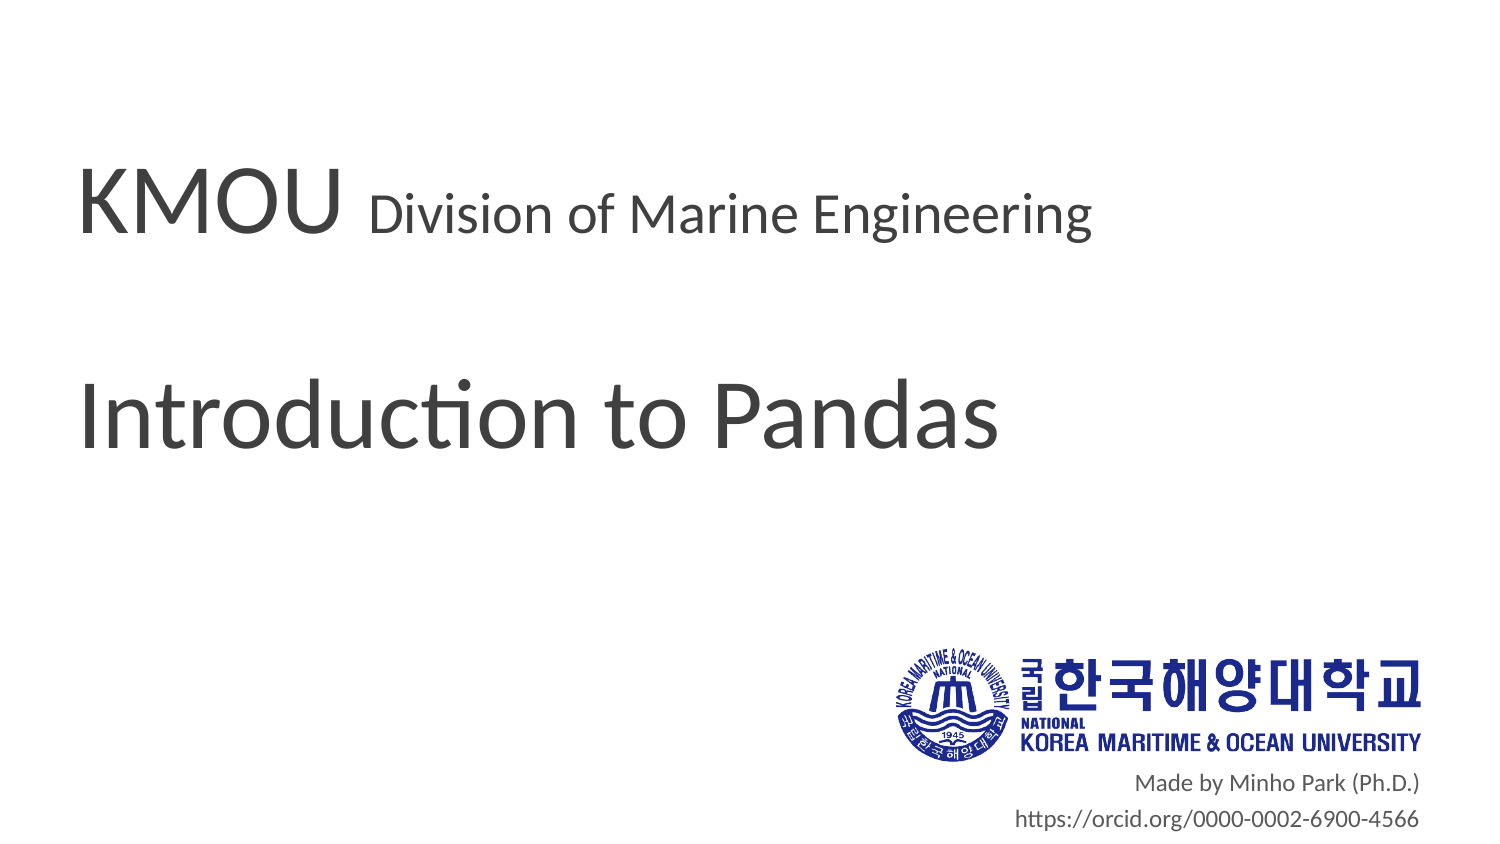

KMOU Division of Marine Engineering

Introduction to Pandas